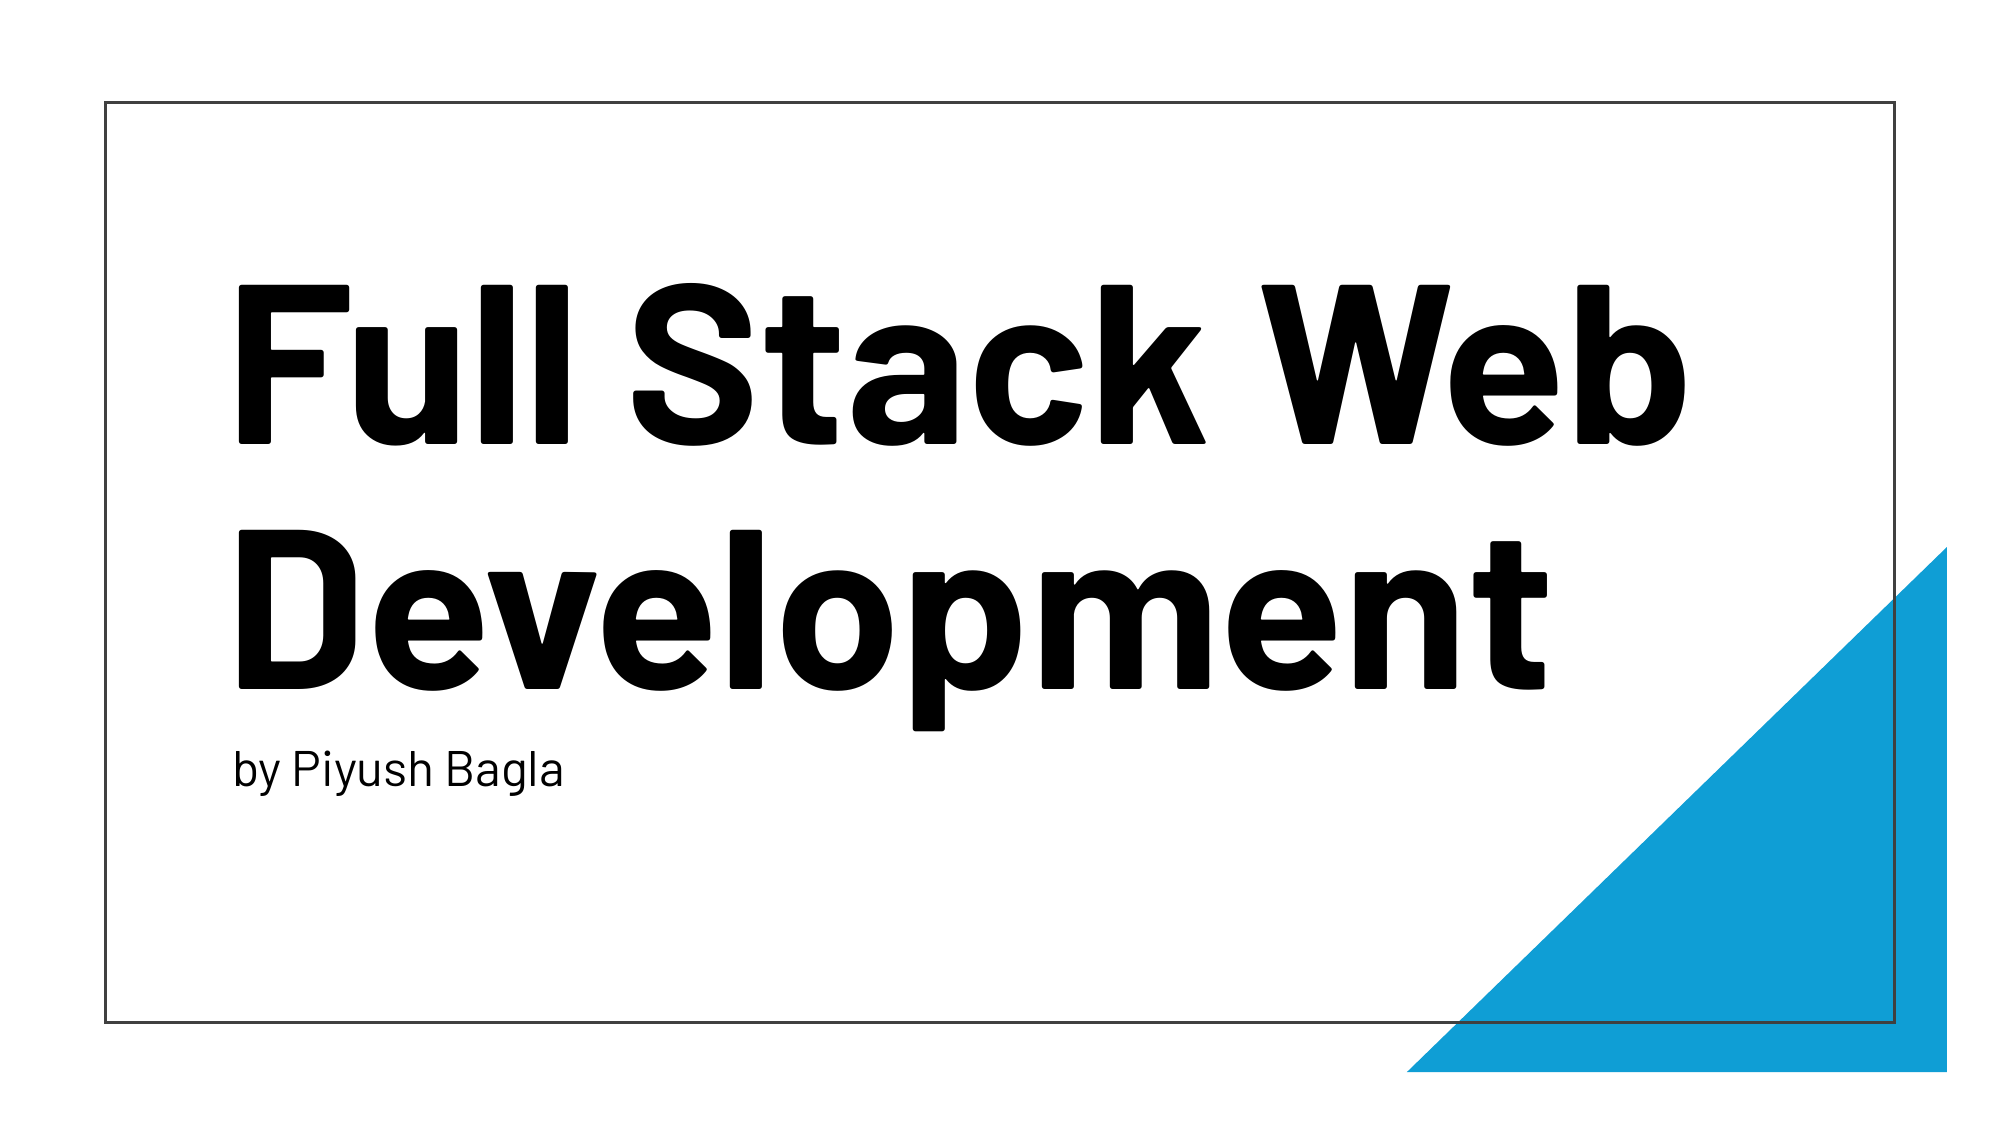

# Full Stack Web Development

by Piyush Bagla